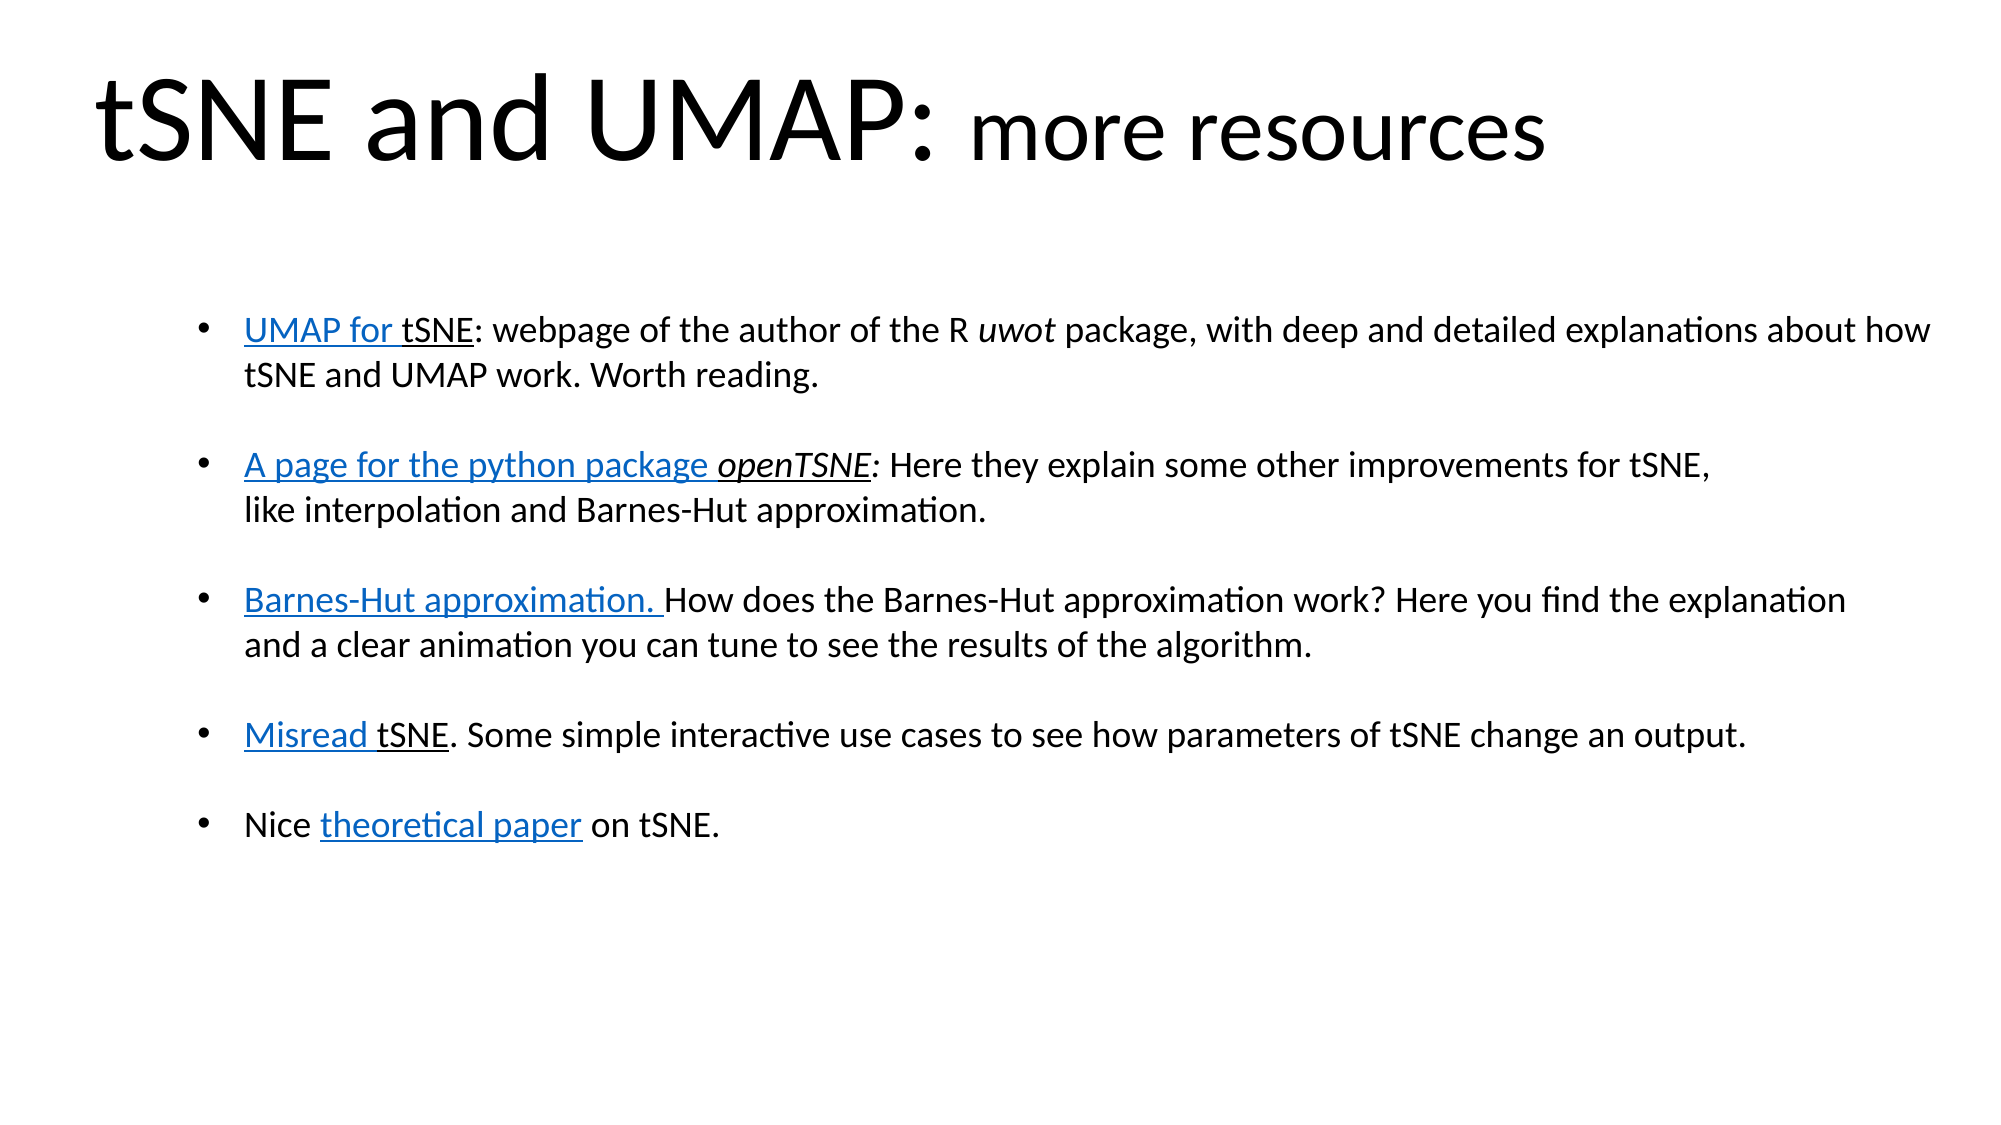

tSNE and UMAP: more resources
UMAP for tSNE: webpage of the author of the R uwot package, with deep and detailed explanations about how
tSNE and UMAP work. Worth reading.
A page for the python package openTSNE: Here they explain some other improvements for tSNE,
like interpolation and Barnes-Hut approximation.
Barnes-Hut approximation. How does the Barnes-Hut approximation work? Here you find the explanation
and a clear animation you can tune to see the results of the algorithm.
Misread tSNE. Some simple interactive use cases to see how parameters of tSNE change an output.
Nice theoretical paper on tSNE.